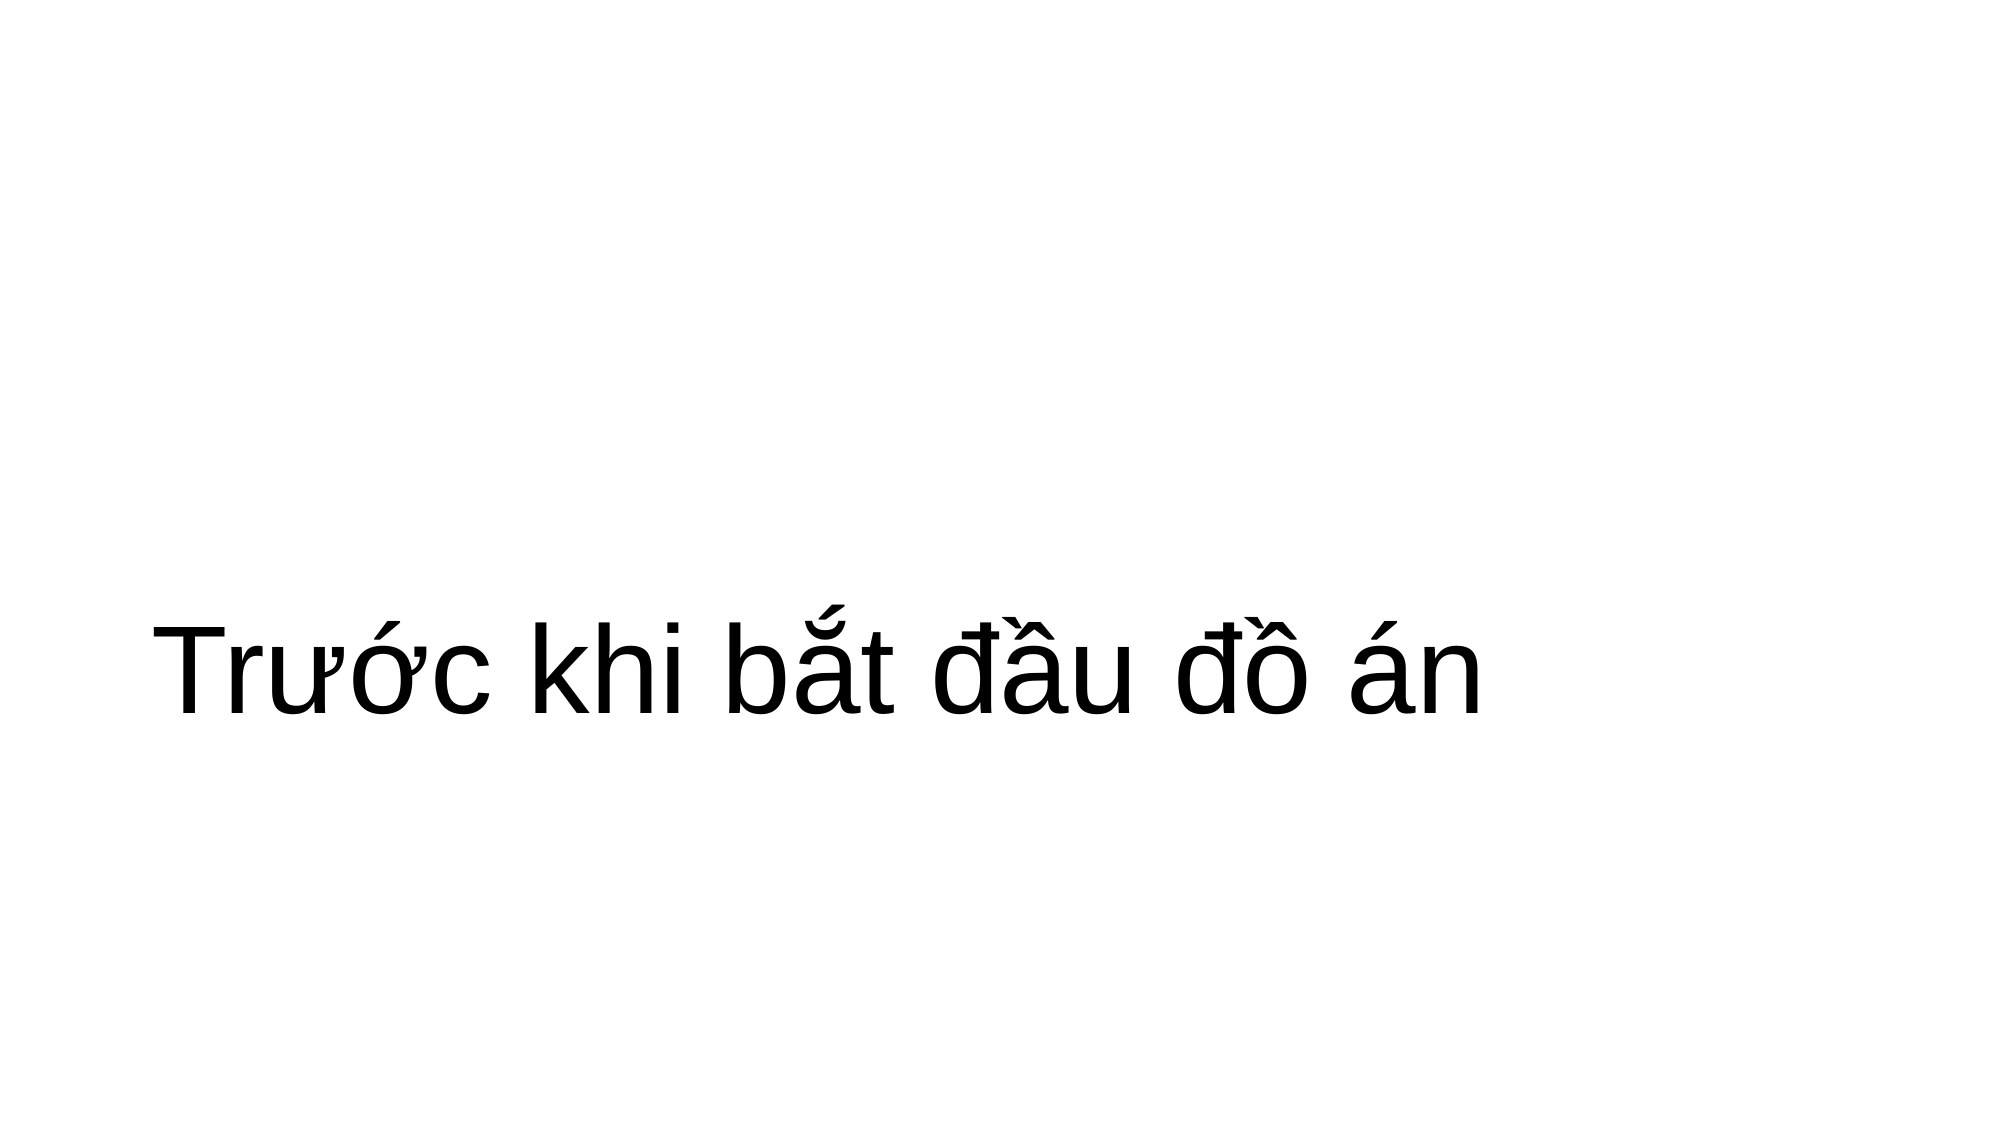

# Trước khi bắt đầu đồ án